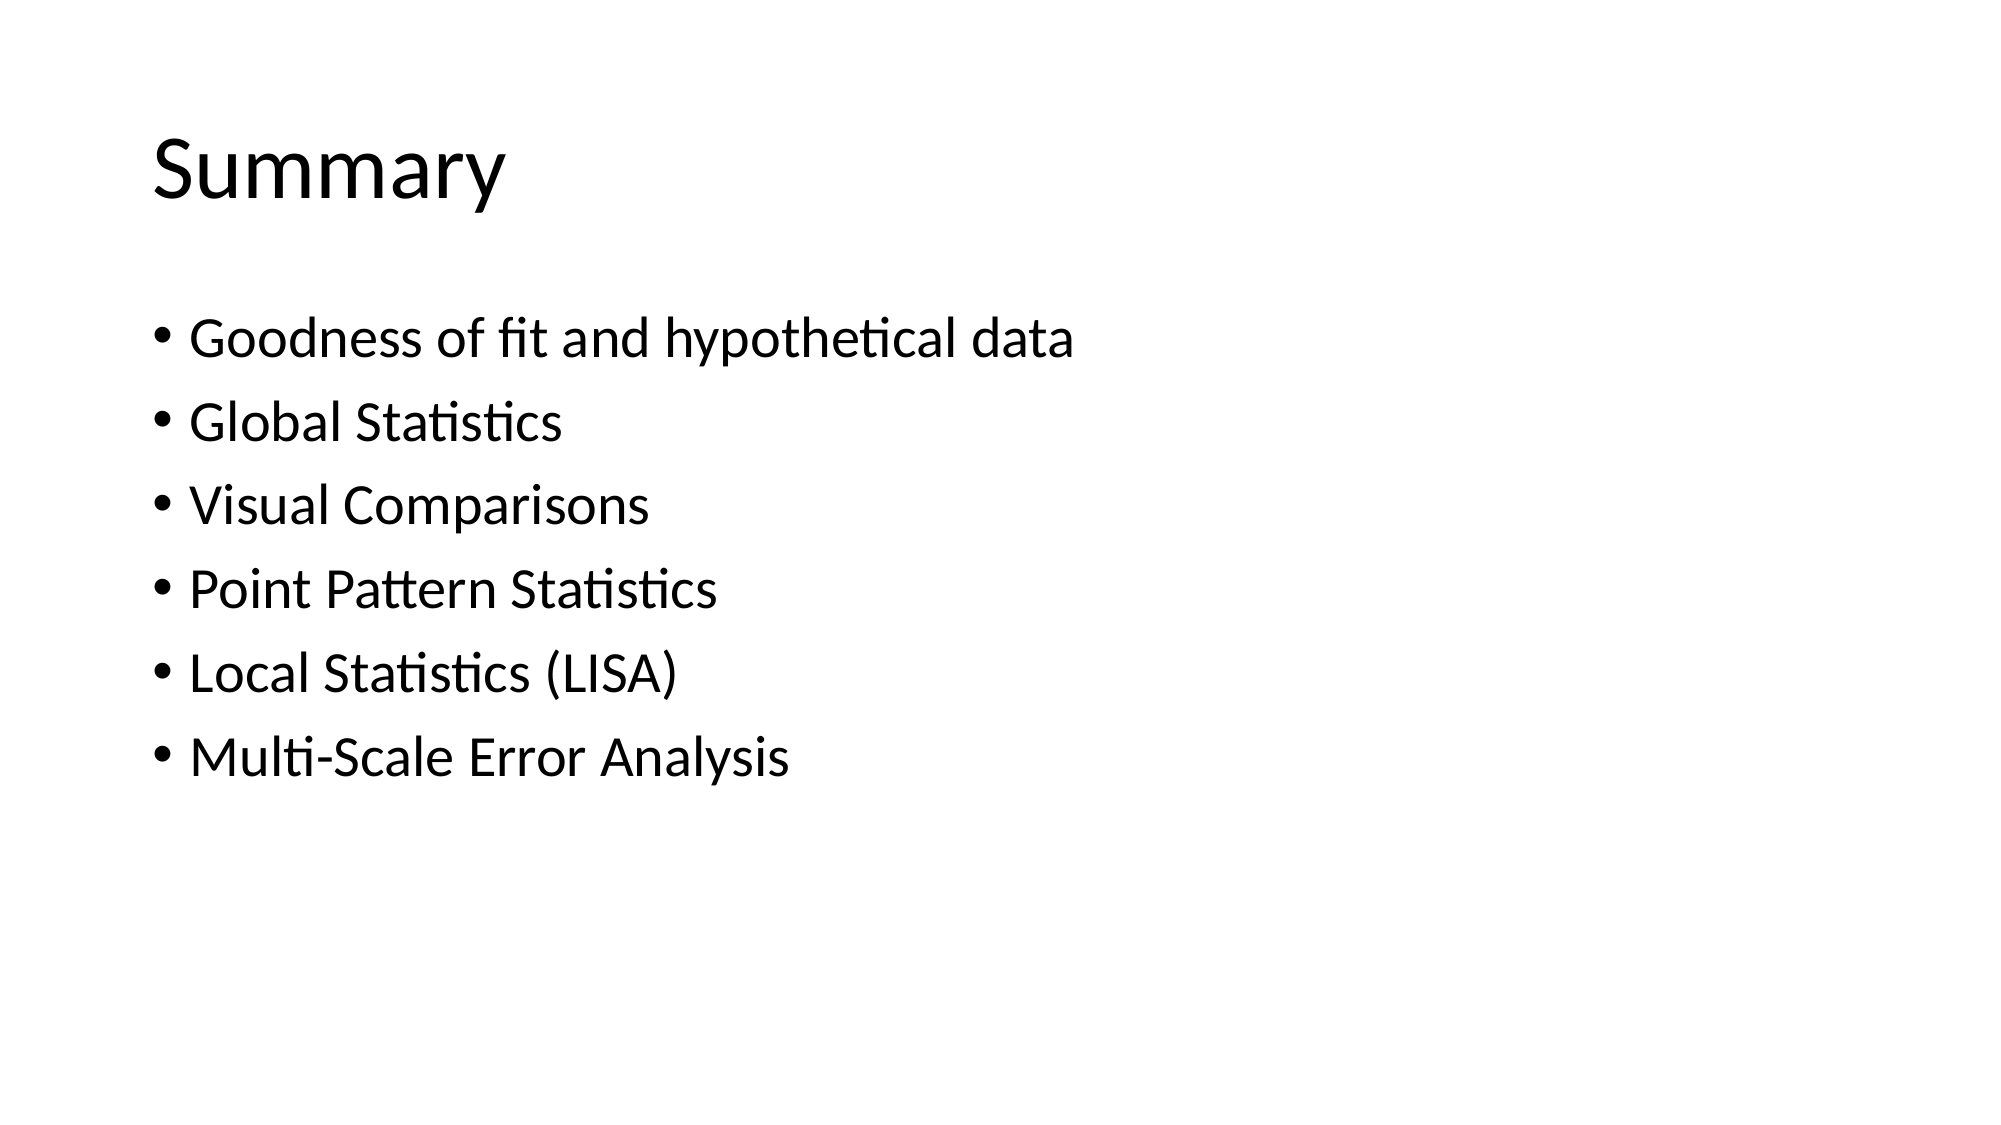

# Summary
Goodness of fit and hypothetical data
Global Statistics
Visual Comparisons
Point Pattern Statistics
Local Statistics (LISA)
Multi-Scale Error Analysis